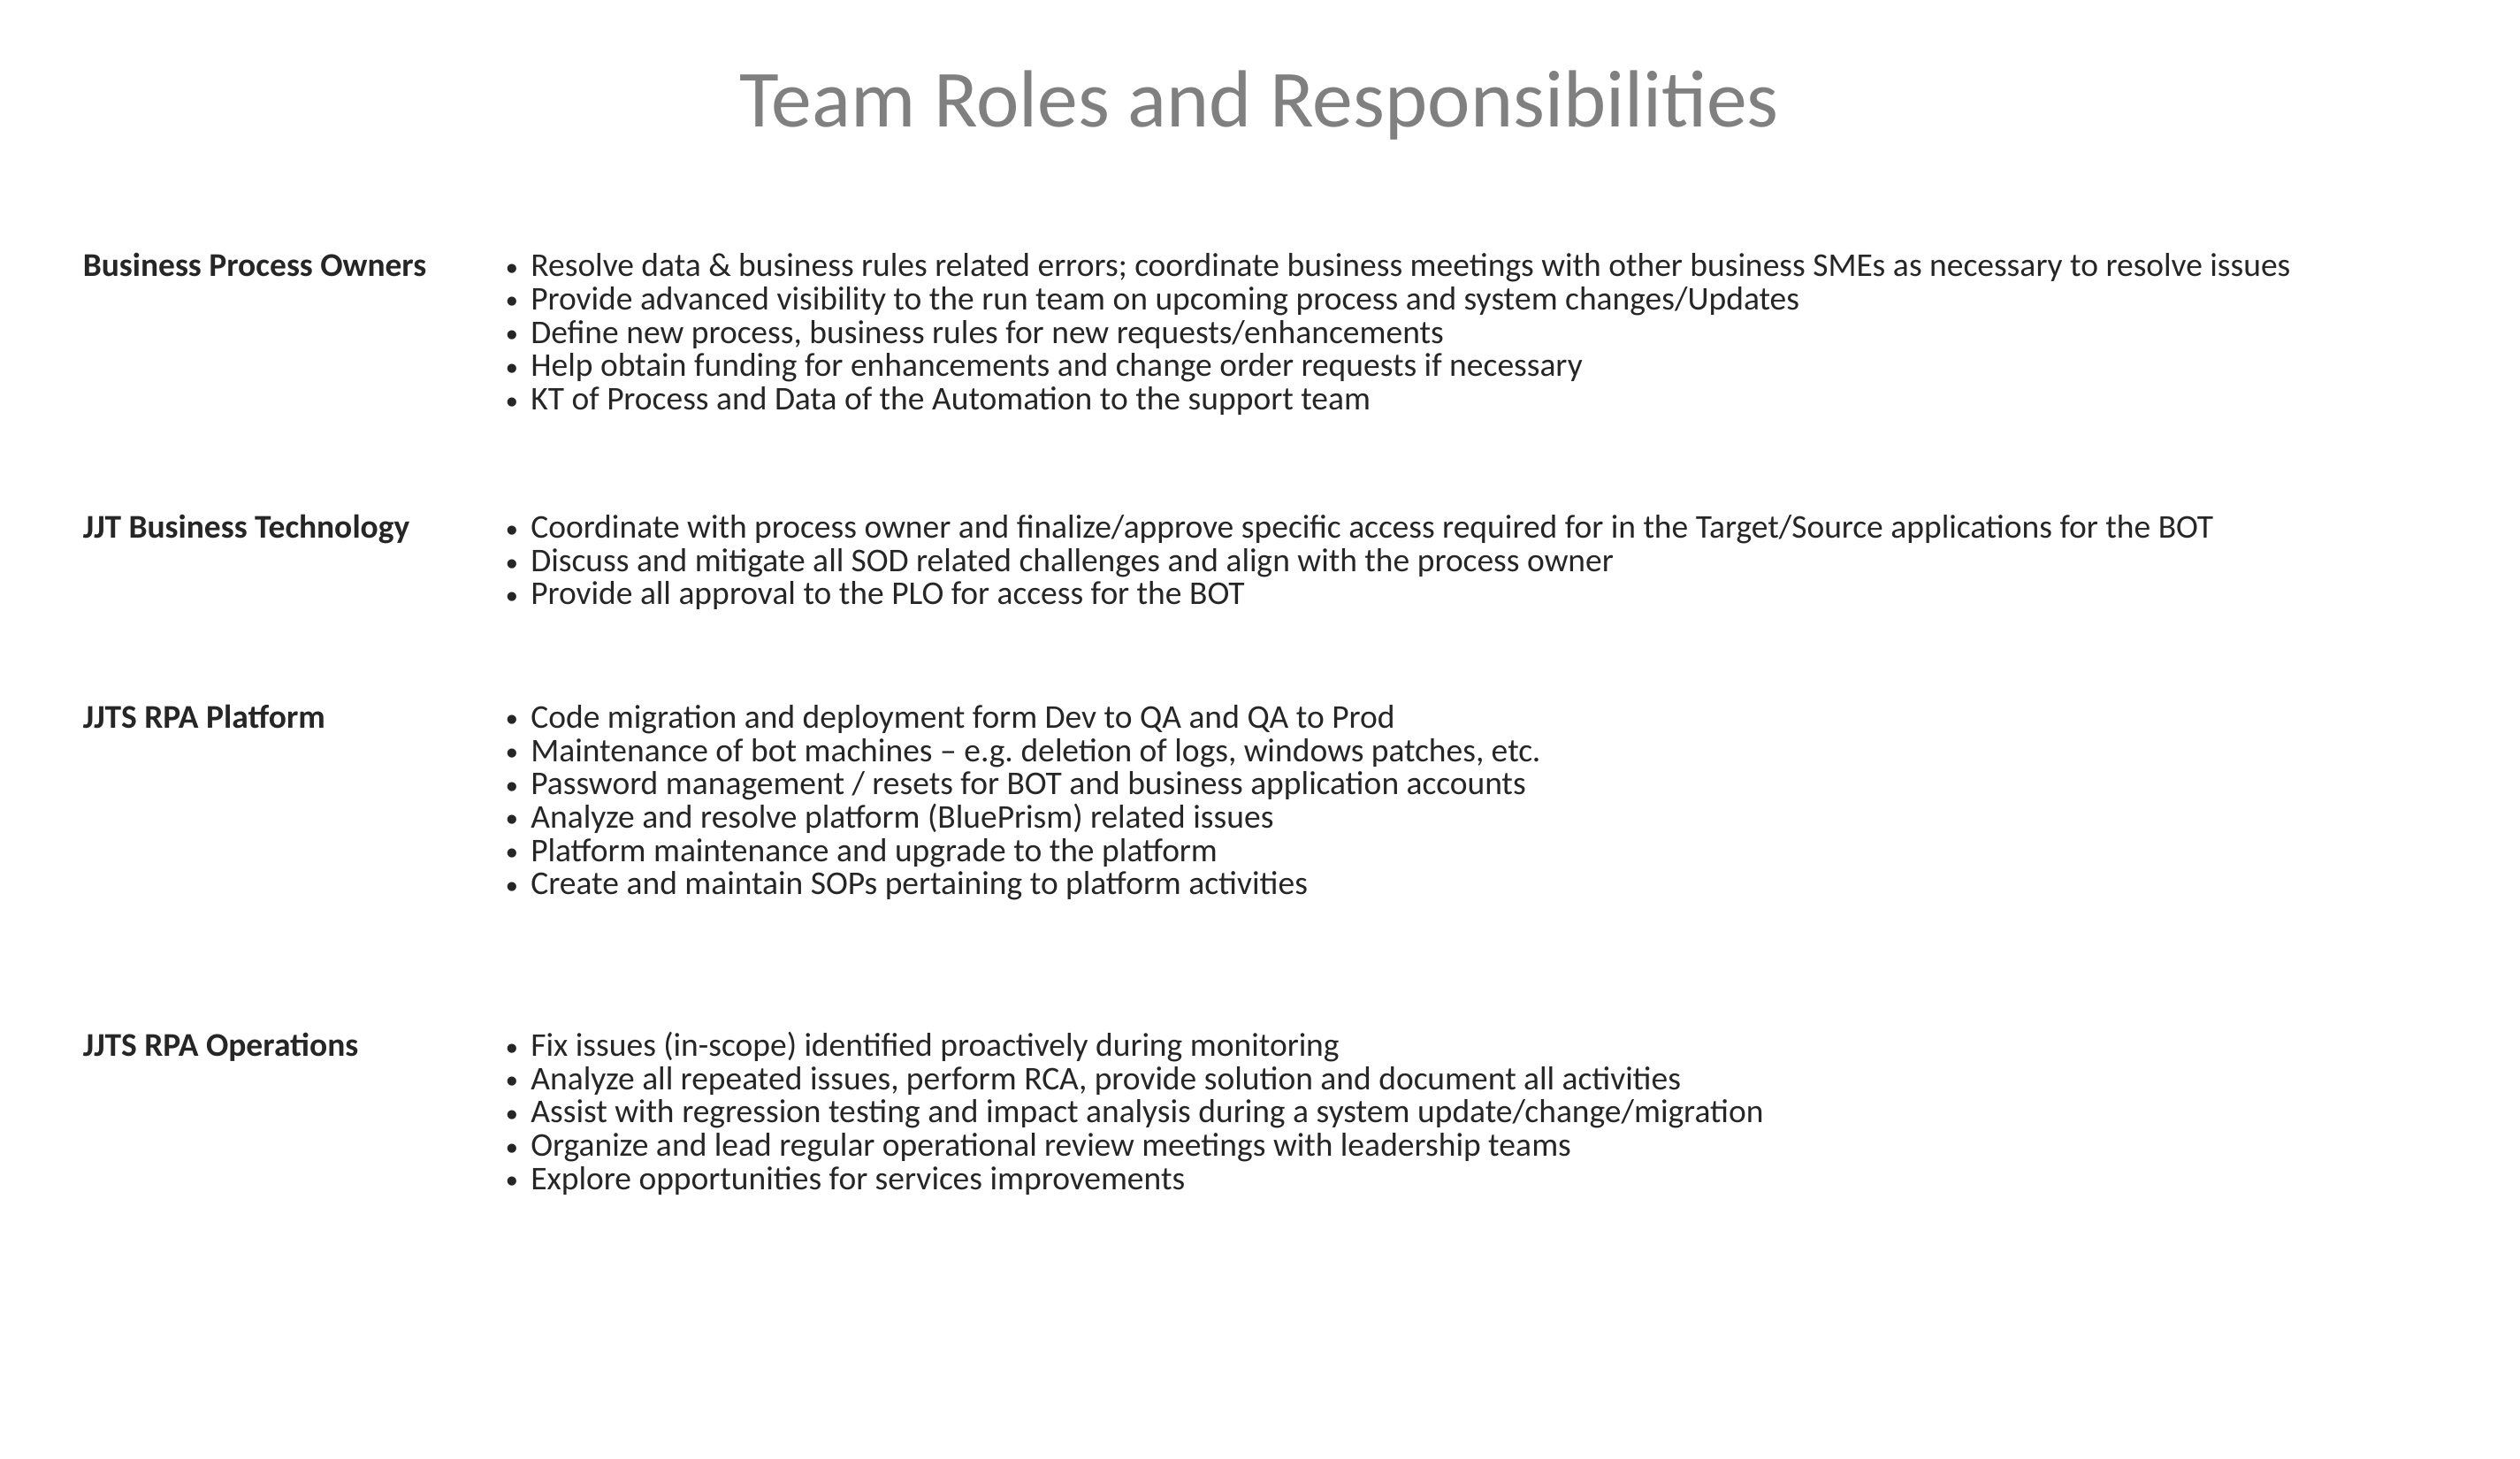

# Team Roles and Responsibilities
|  |  |
| --- | --- |
| Business Process Owners | Resolve data & business rules related errors; coordinate business meetings with other business SMEs as necessary to resolve issues Provide advanced visibility to the run team on upcoming process and system changes/Updates Define new process, business rules for new requests/enhancements Help obtain funding for enhancements and change order requests if necessary KT of Process and Data of the Automation to the support team |
| JJT Business Technology | Coordinate with process owner and finalize/approve specific access required for in the Target/Source applications for the BOT Discuss and mitigate all SOD related challenges and align with the process owner Provide all approval to the PLO for access for the BOT |
| JJTS RPA Platform | Code migration and deployment form Dev to QA and QA to Prod Maintenance of bot machines – e.g. deletion of logs, windows patches, etc. Password management / resets for BOT and business application accounts Analyze and resolve platform (BluePrism) related issues Platform maintenance and upgrade to the platform Create and maintain SOPs pertaining to platform activities |
| JJTS RPA Operations | Fix issues (in-scope) identified proactively during monitoring Analyze all repeated issues, perform RCA, provide solution and document all activities Assist with regression testing and impact analysis during a system update/change/migration Organize and lead regular operational review meetings with leadership teams Explore opportunities for services improvements |